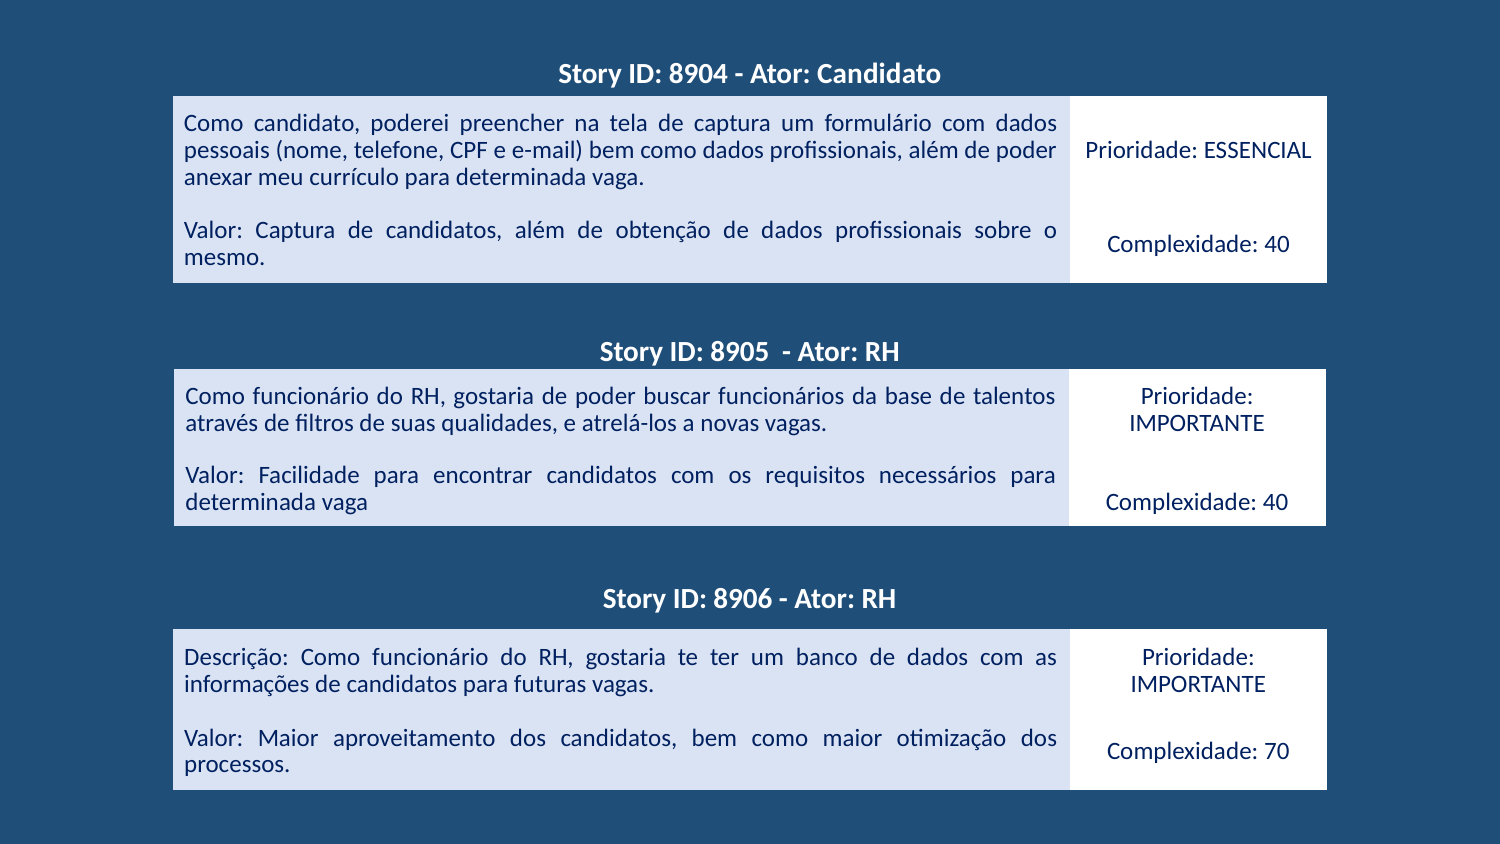

| Story ID: 8904 - Ator: Candidato |  |
| --- | --- |
| Como candidato, poderei preencher na tela de captura um formulário com dados pessoais (nome, telefone, CPF e e-mail) bem como dados profissionais, além de poder anexar meu currículo para determinada vaga. | Prioridade: ESSENCIAL |
| Valor: Captura de candidatos, além de obtenção de dados profissionais sobre o mesmo. | Complexidade: 40 |

| Story ID: 8905 - Ator: RH |  |
| --- | --- |
| Como funcionário do RH, gostaria de poder buscar funcionários da base de talentos através de filtros de suas qualidades, e atrelá-los a novas vagas. | Prioridade: IMPORTANTE |
| Valor: Facilidade para encontrar candidatos com os requisitos necessários para determinada vaga | Complexidade: 40 |
| Story ID: 8906 - Ator: RH |  |
| --- | --- |
| Descrição: Como funcionário do RH, gostaria te ter um banco de dados com as informações de candidatos para futuras vagas. | Prioridade: IMPORTANTE |
| Valor: Maior aproveitamento dos candidatos, bem como maior otimização dos processos. | Complexidade: 70 |